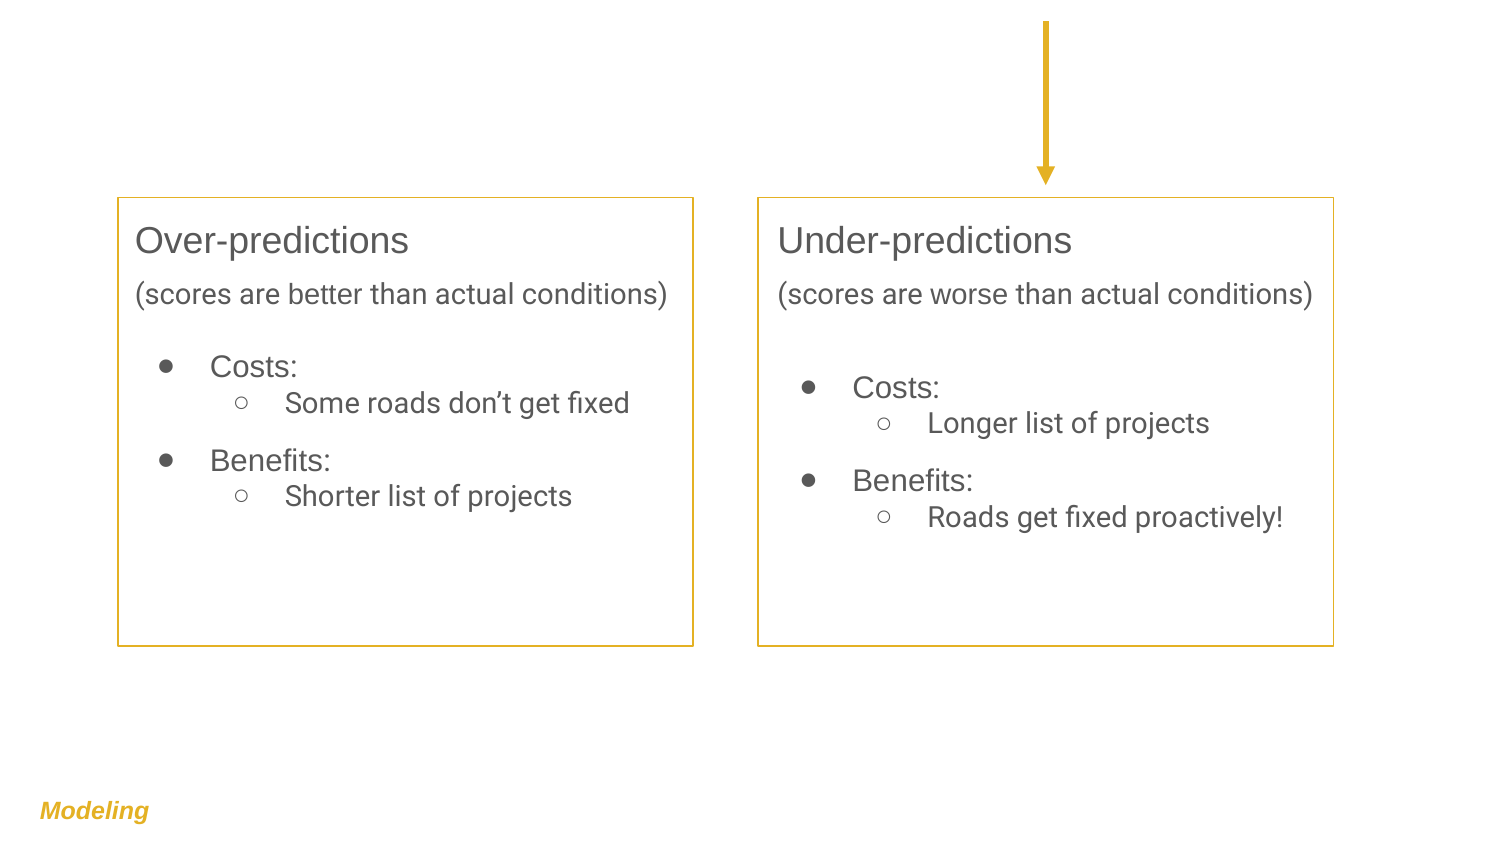

Over-predictions

(scores are better than actual conditions)

Costs:
Some roads don’t get fixed
Benefits:
Shorter list of projects

Under-predictions

(scores are worse than actual conditions)

Costs:
Longer list of projects
Benefits:
Roads get fixed proactively!
Modeling